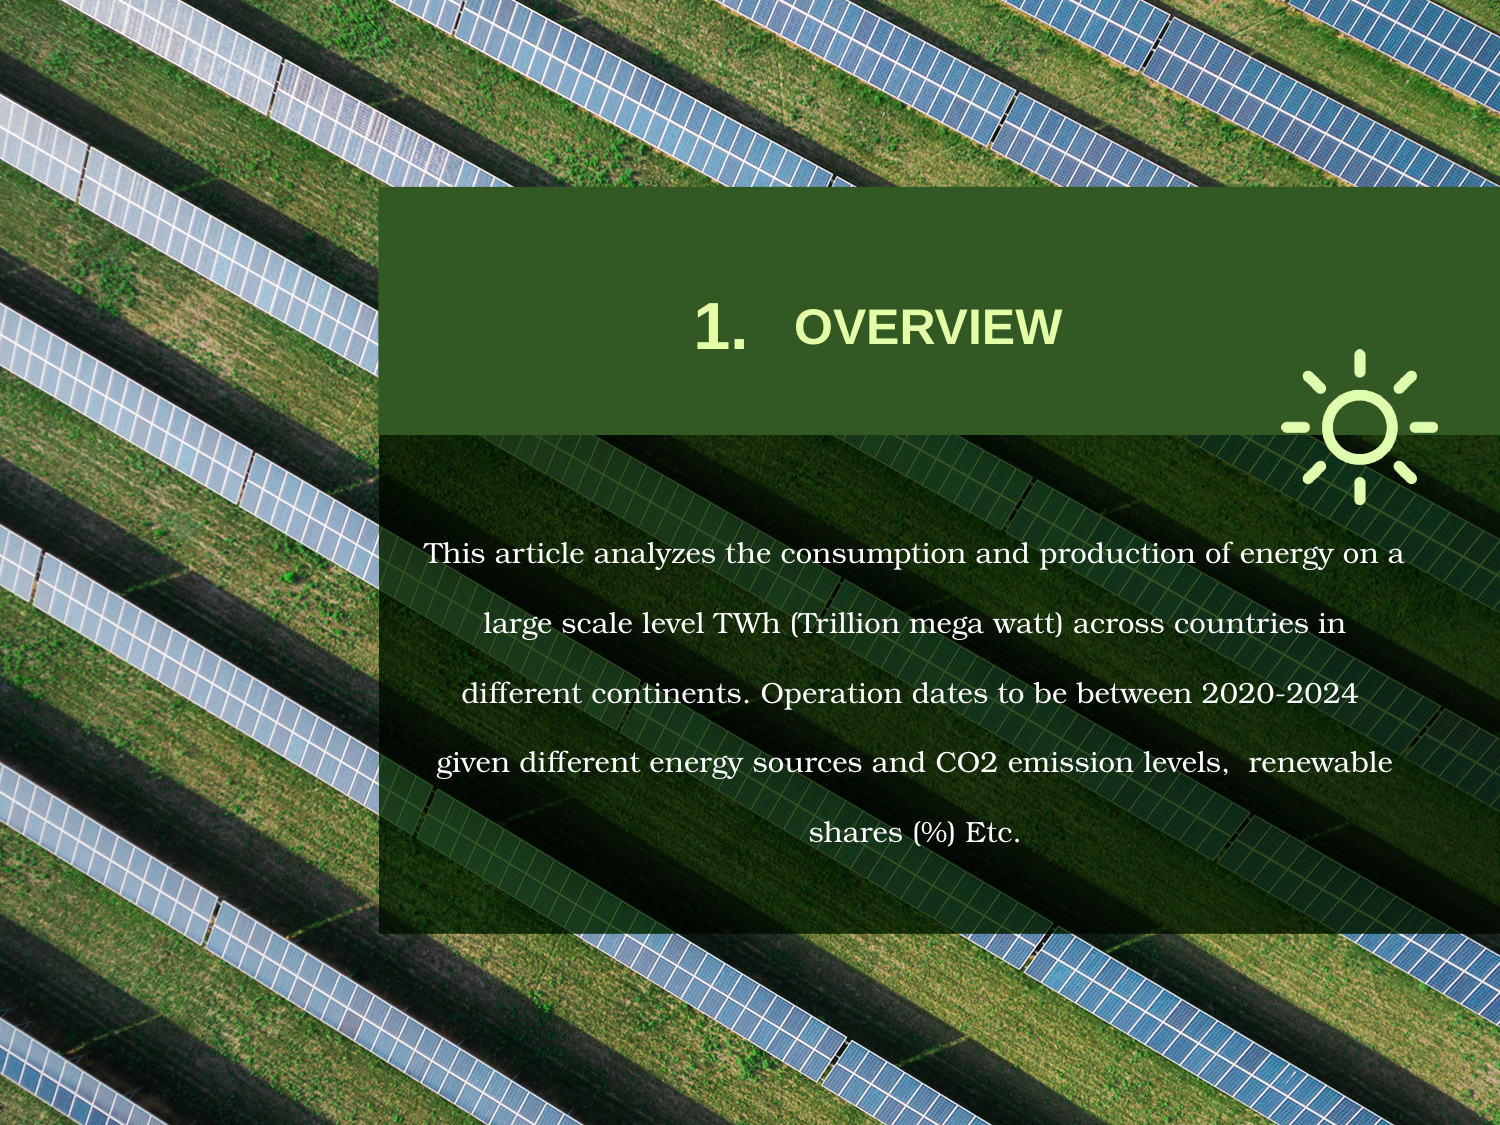

1.
OVERVIEW

This article analyzes the consumption and production of energy on a large scale level TWh (Trillion mega watt) across countries in different continents. Operation dates to be between 2020-2024  given different energy sources and CO2 emission levels,  renewable shares (%) Etc.